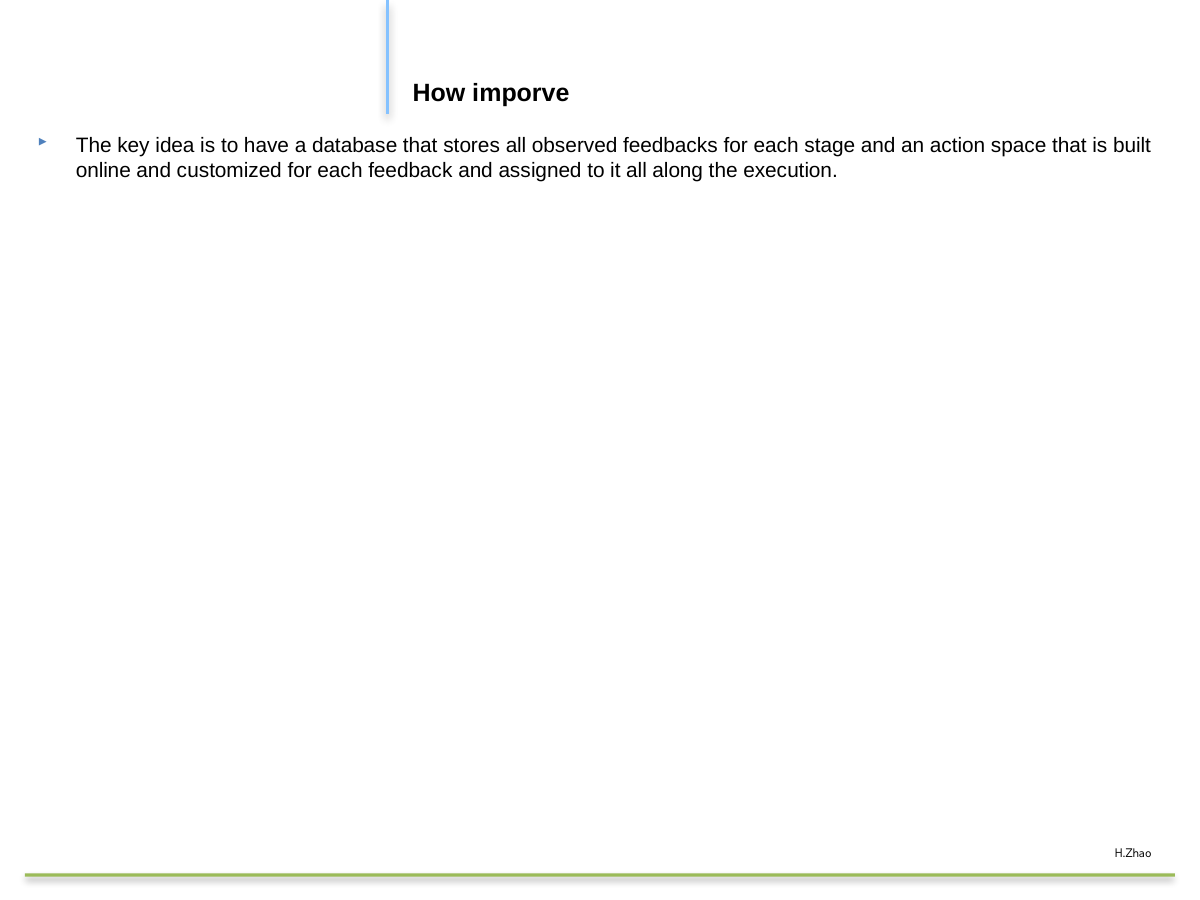

#
How imporve
The key idea is to have a database that stores all observed feedbacks for each stage and an action space that is built online and customized for each feedback and assigned to it all along the execution.